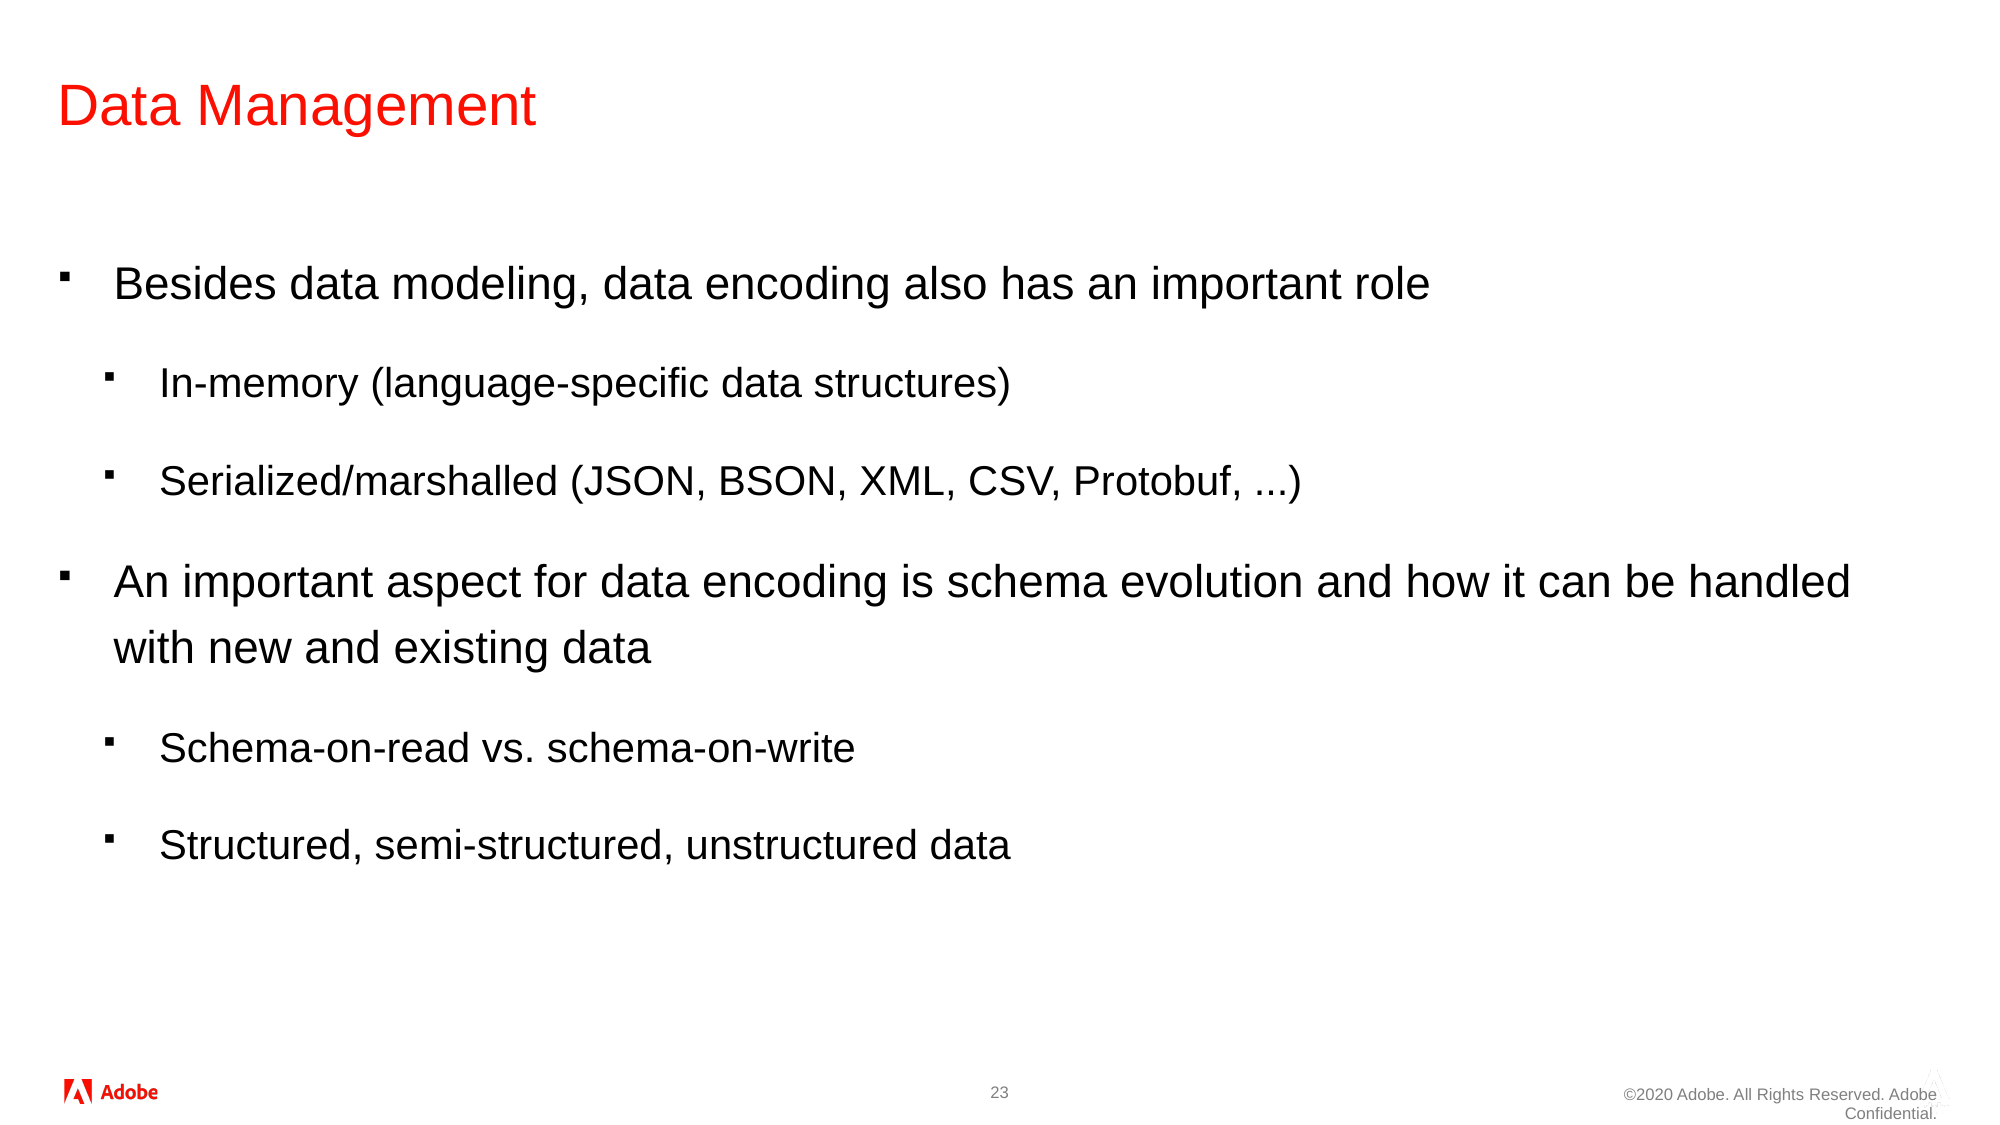

# Data Management
Besides data modeling, data encoding also has an important role
In-memory (language-specific data structures)
Serialized/marshalled (JSON, BSON, XML, CSV, Protobuf, ...)
An important aspect for data encoding is schema evolution and how it can be handled with new and existing data
Schema-on-read vs. schema-on-write
Structured, semi-structured, unstructured data
23